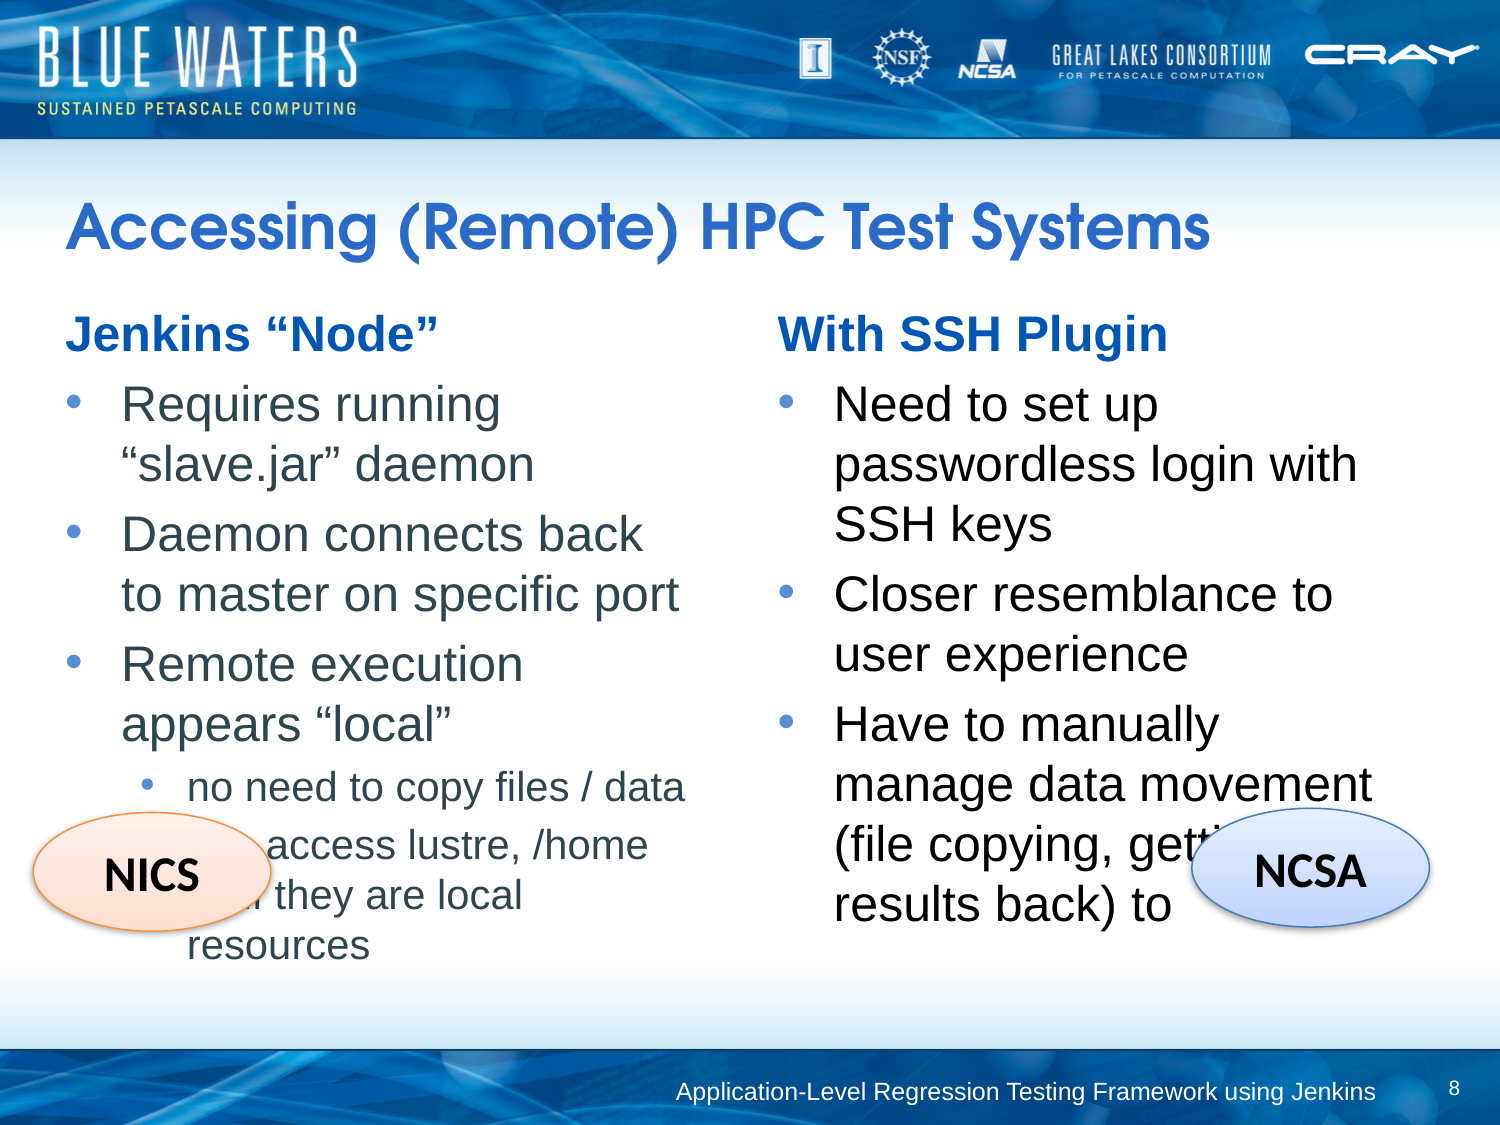

# Accessing (Remote) HPC Test Systems
Jenkins “Node”
Requires running “slave.jar” daemon
Daemon connects back to master on specific port
Remote execution appears “local”
no need to copy files / data
can access lustre, /home as if they are local resources
With SSH Plugin
Need to set up passwordless login with SSH keys
Closer resemblance to user experience
Have to manually manage data movement (file copying, getting results back) to
NCSA
NICS
8
Application-Level Regression Testing Framework using Jenkins